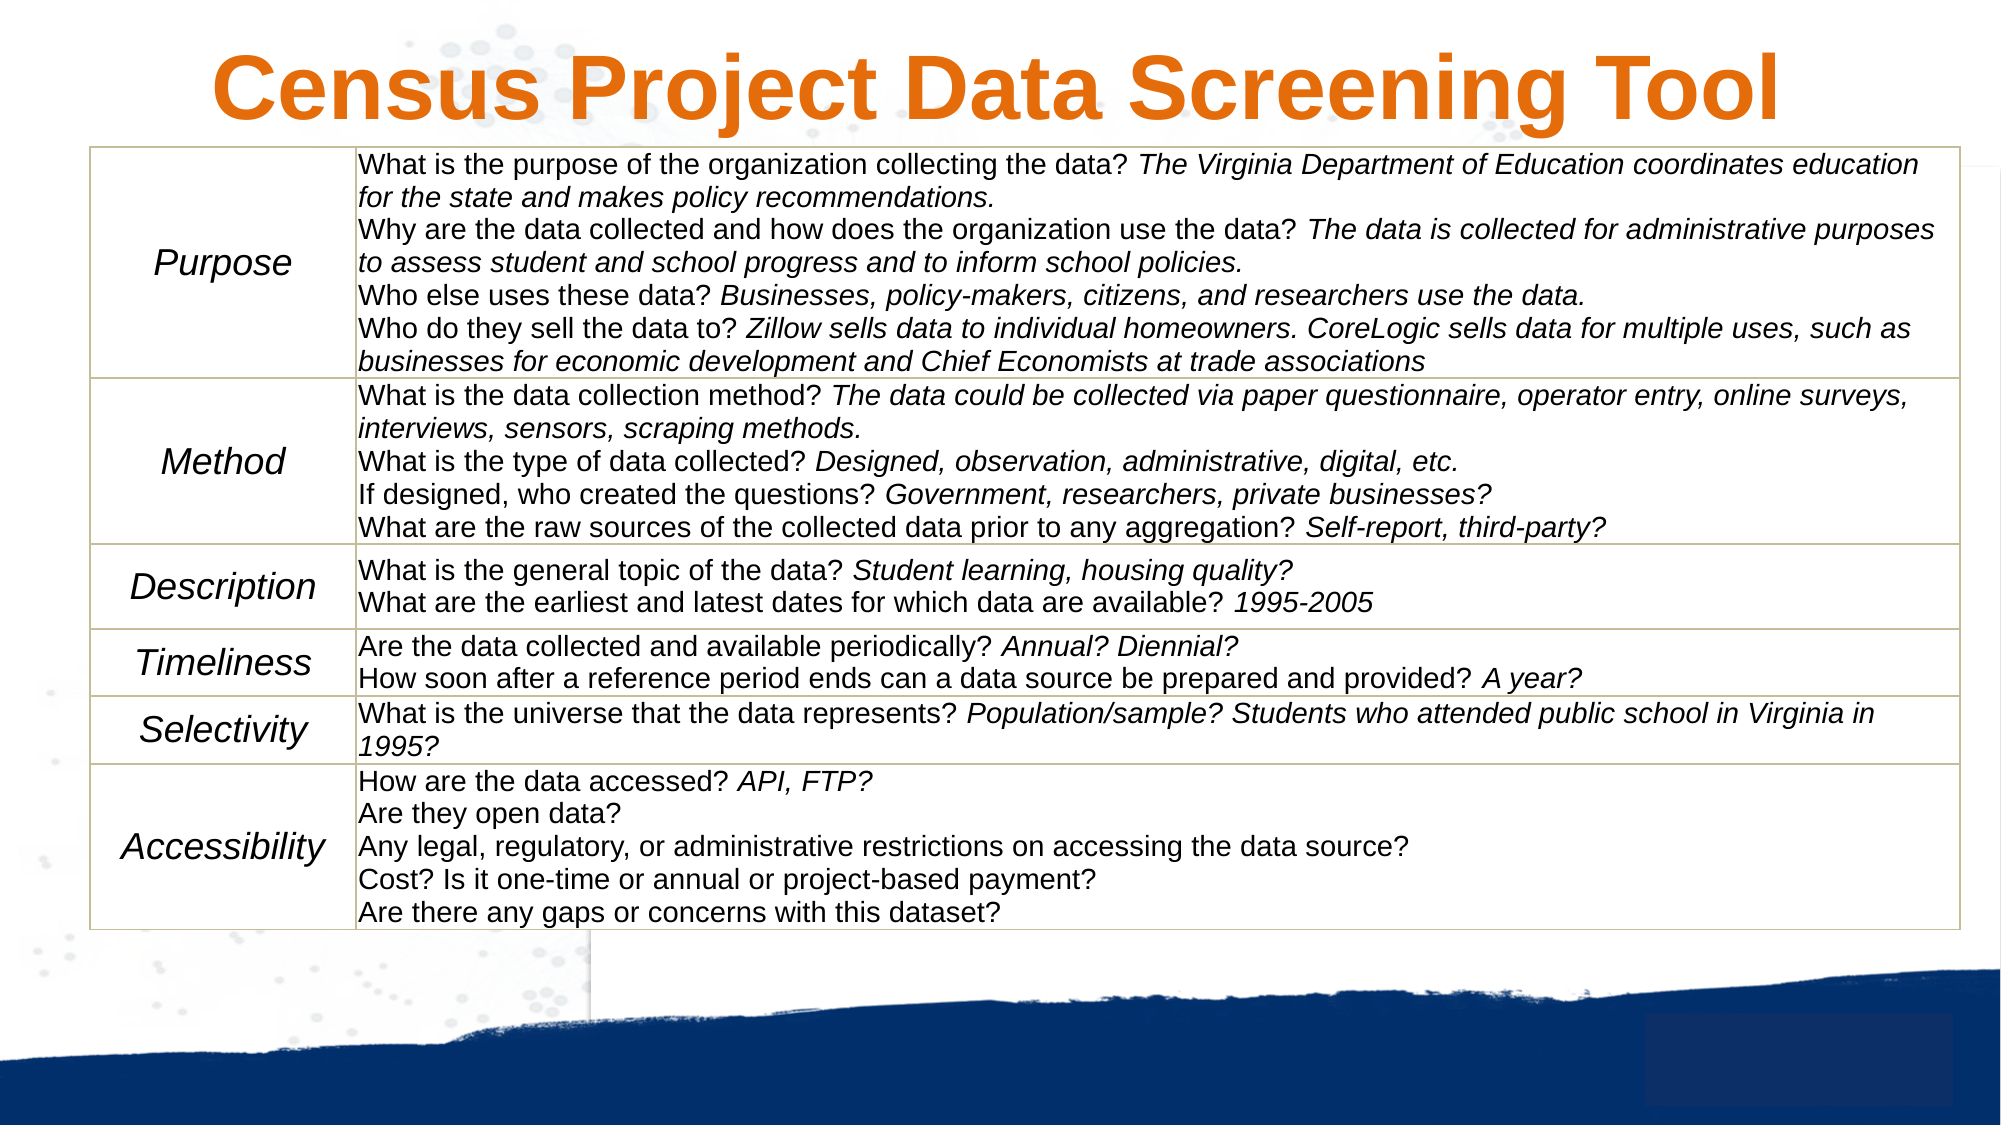

# Census Project Data Screening Tool
| Purpose | What is the purpose of the organization collecting the data? The Virginia Department of Education coordinates education for the state and makes policy recommendations. Why are the data collected and how does the organization use the data? The data is collected for administrative purposes to assess student and school progress and to inform school policies. Who else uses these data? Businesses, policy-makers, citizens, and researchers use the data. Who do they sell the data to? Zillow sells data to individual homeowners. CoreLogic sells data for multiple uses, such as businesses for economic development and Chief Economists at trade associations |
| --- | --- |
| Method | What is the data collection method? The data could be collected via paper questionnaire, operator entry, online surveys, interviews, sensors, scraping methods. What is the type of data collected? Designed, observation, administrative, digital, etc. If designed, who created the questions? Government, researchers, private businesses? What are the raw sources of the collected data prior to any aggregation? Self-report, third-party? |
| Description | What is the general topic of the data? Student learning, housing quality? What are the earliest and latest dates for which data are available? 1995-2005 |
| Timeliness | Are the data collected and available periodically? Annual? Diennial? How soon after a reference period ends can a data source be prepared and provided? A year? |
| Selectivity | What is the universe that the data represents? Population/sample? Students who attended public school in Virginia in 1995? |
| Accessibility | How are the data accessed? API, FTP? Are they open data? Any legal, regulatory, or administrative restrictions on accessing the data source? Cost? Is it one-time or annual or project-based payment? Are there any gaps or concerns with this dataset? |